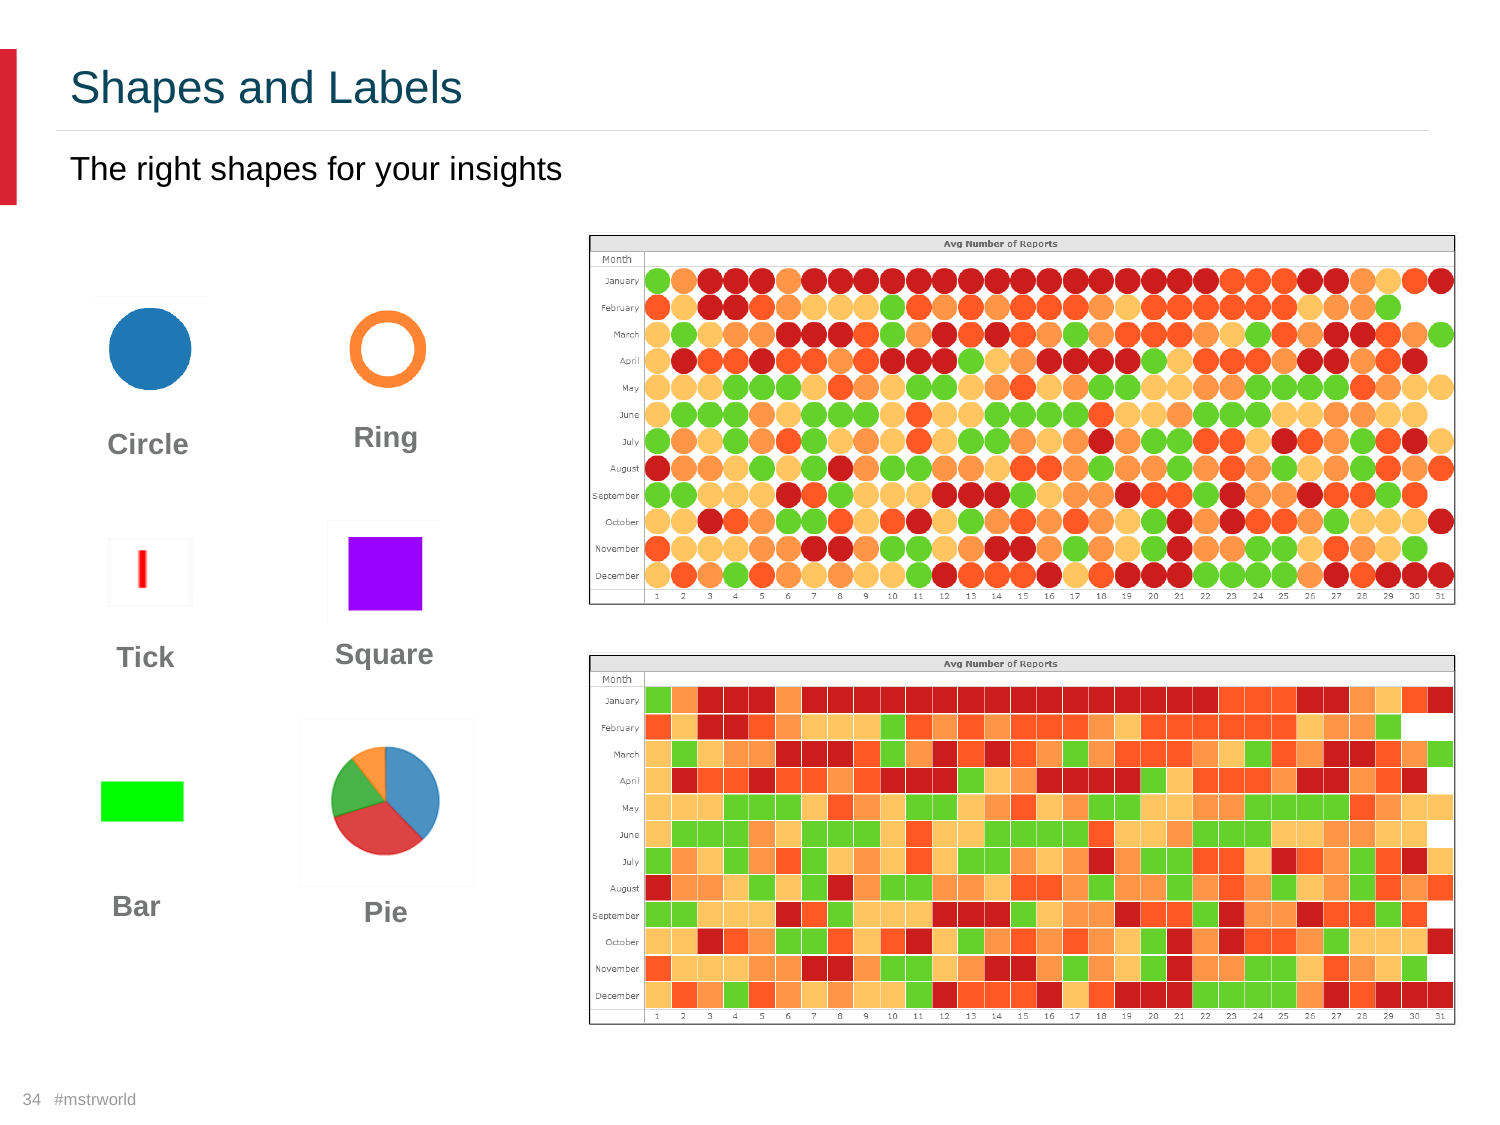

Shapes and Labels

The right shapes for your insights

Ring
Circle

Square
Tick

Bar
Pie
34  #mstrworld